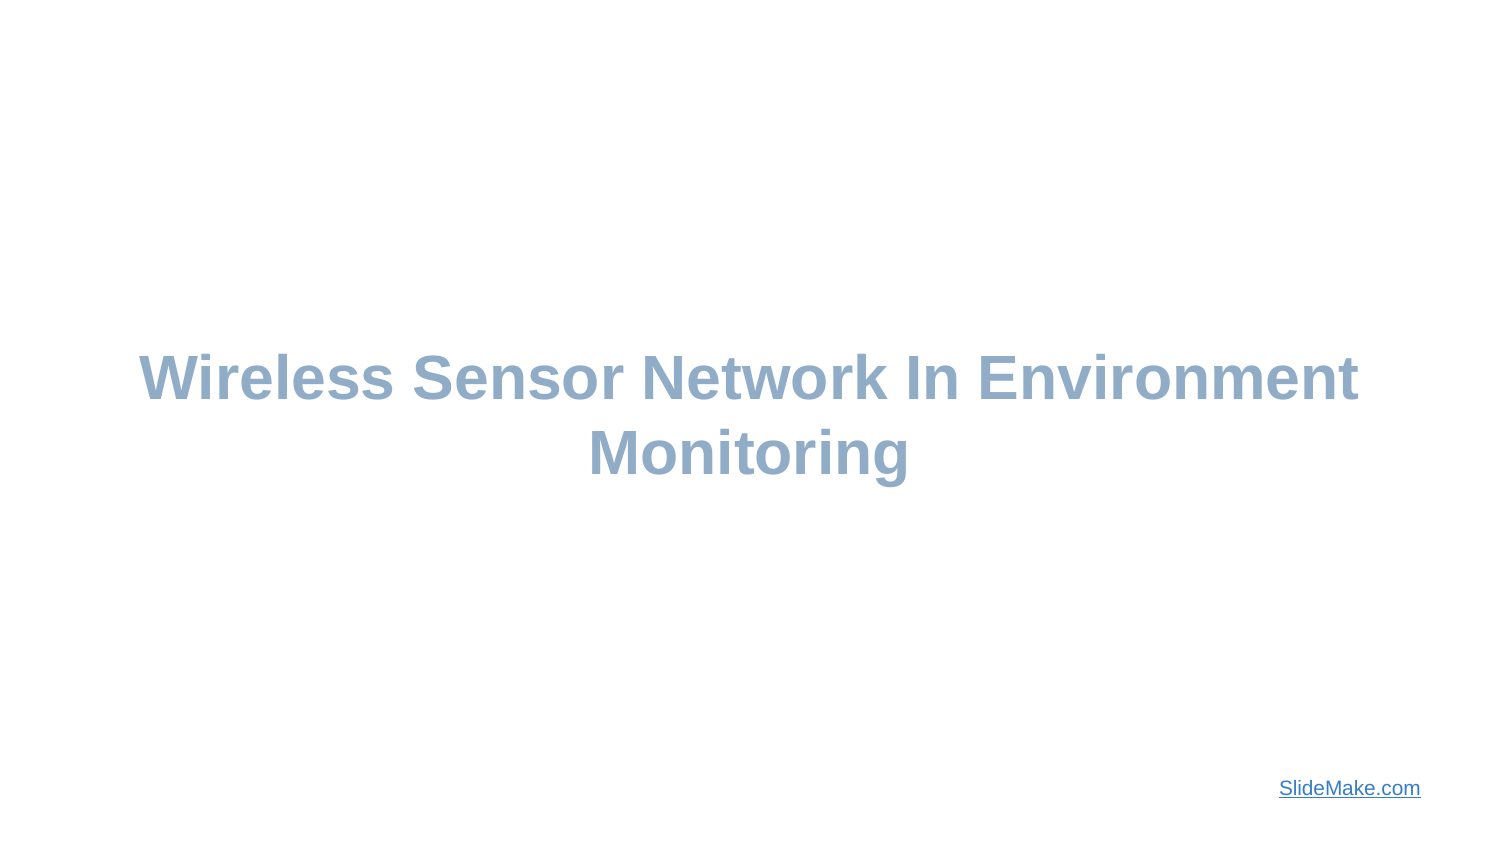

Wireless Sensor Network In Environment Monitoring
SlideMake.com